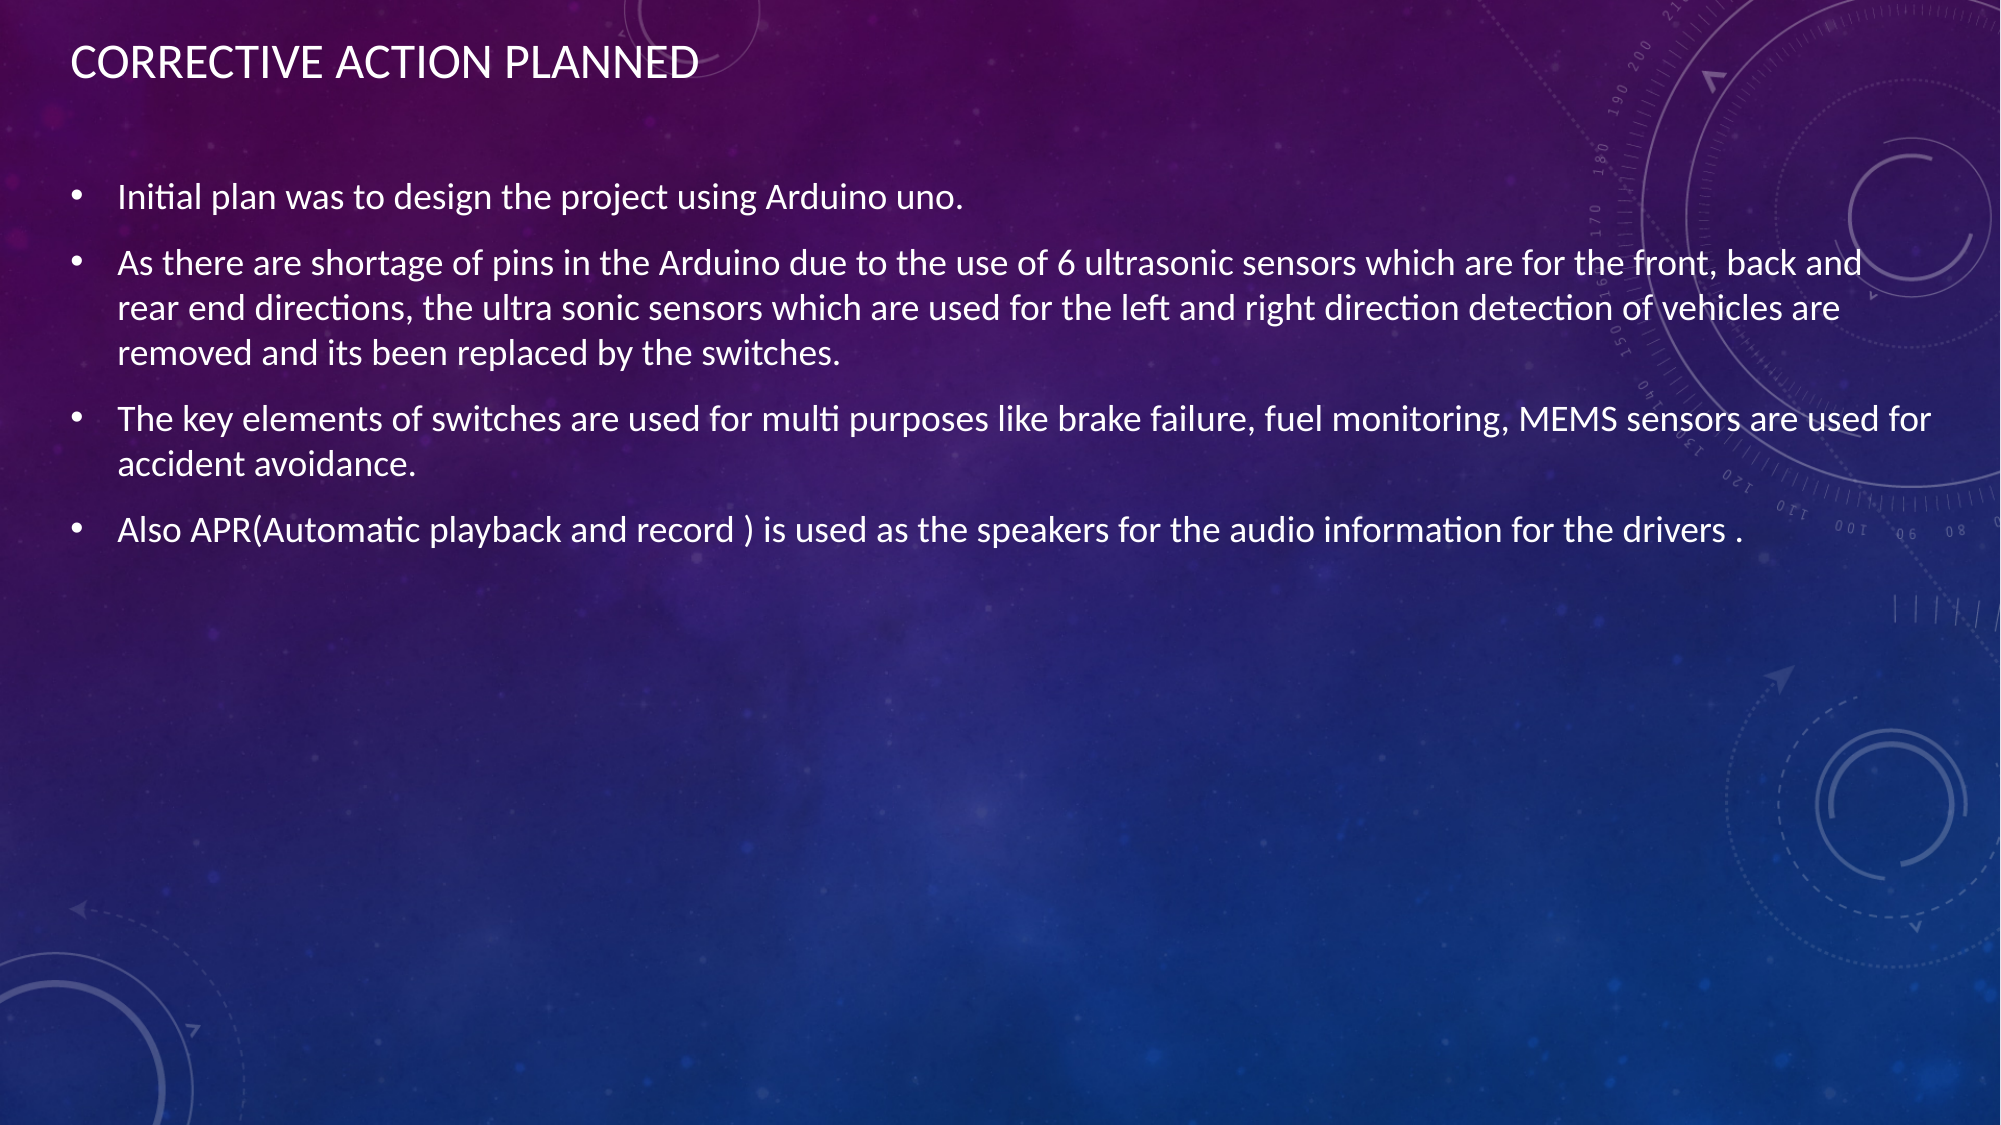

# CORRECTIVE ACTION PLANNED
Initial plan was to design the project using Arduino uno.
As there are shortage of pins in the Arduino due to the use of 6 ultrasonic sensors which are for the front, back and rear end directions, the ultra sonic sensors which are used for the left and right direction detection of vehicles are removed and its been replaced by the switches.
The key elements of switches are used for multi purposes like brake failure, fuel monitoring, MEMS sensors are used for accident avoidance.
Also APR(Automatic playback and record ) is used as the speakers for the audio information for the drivers .